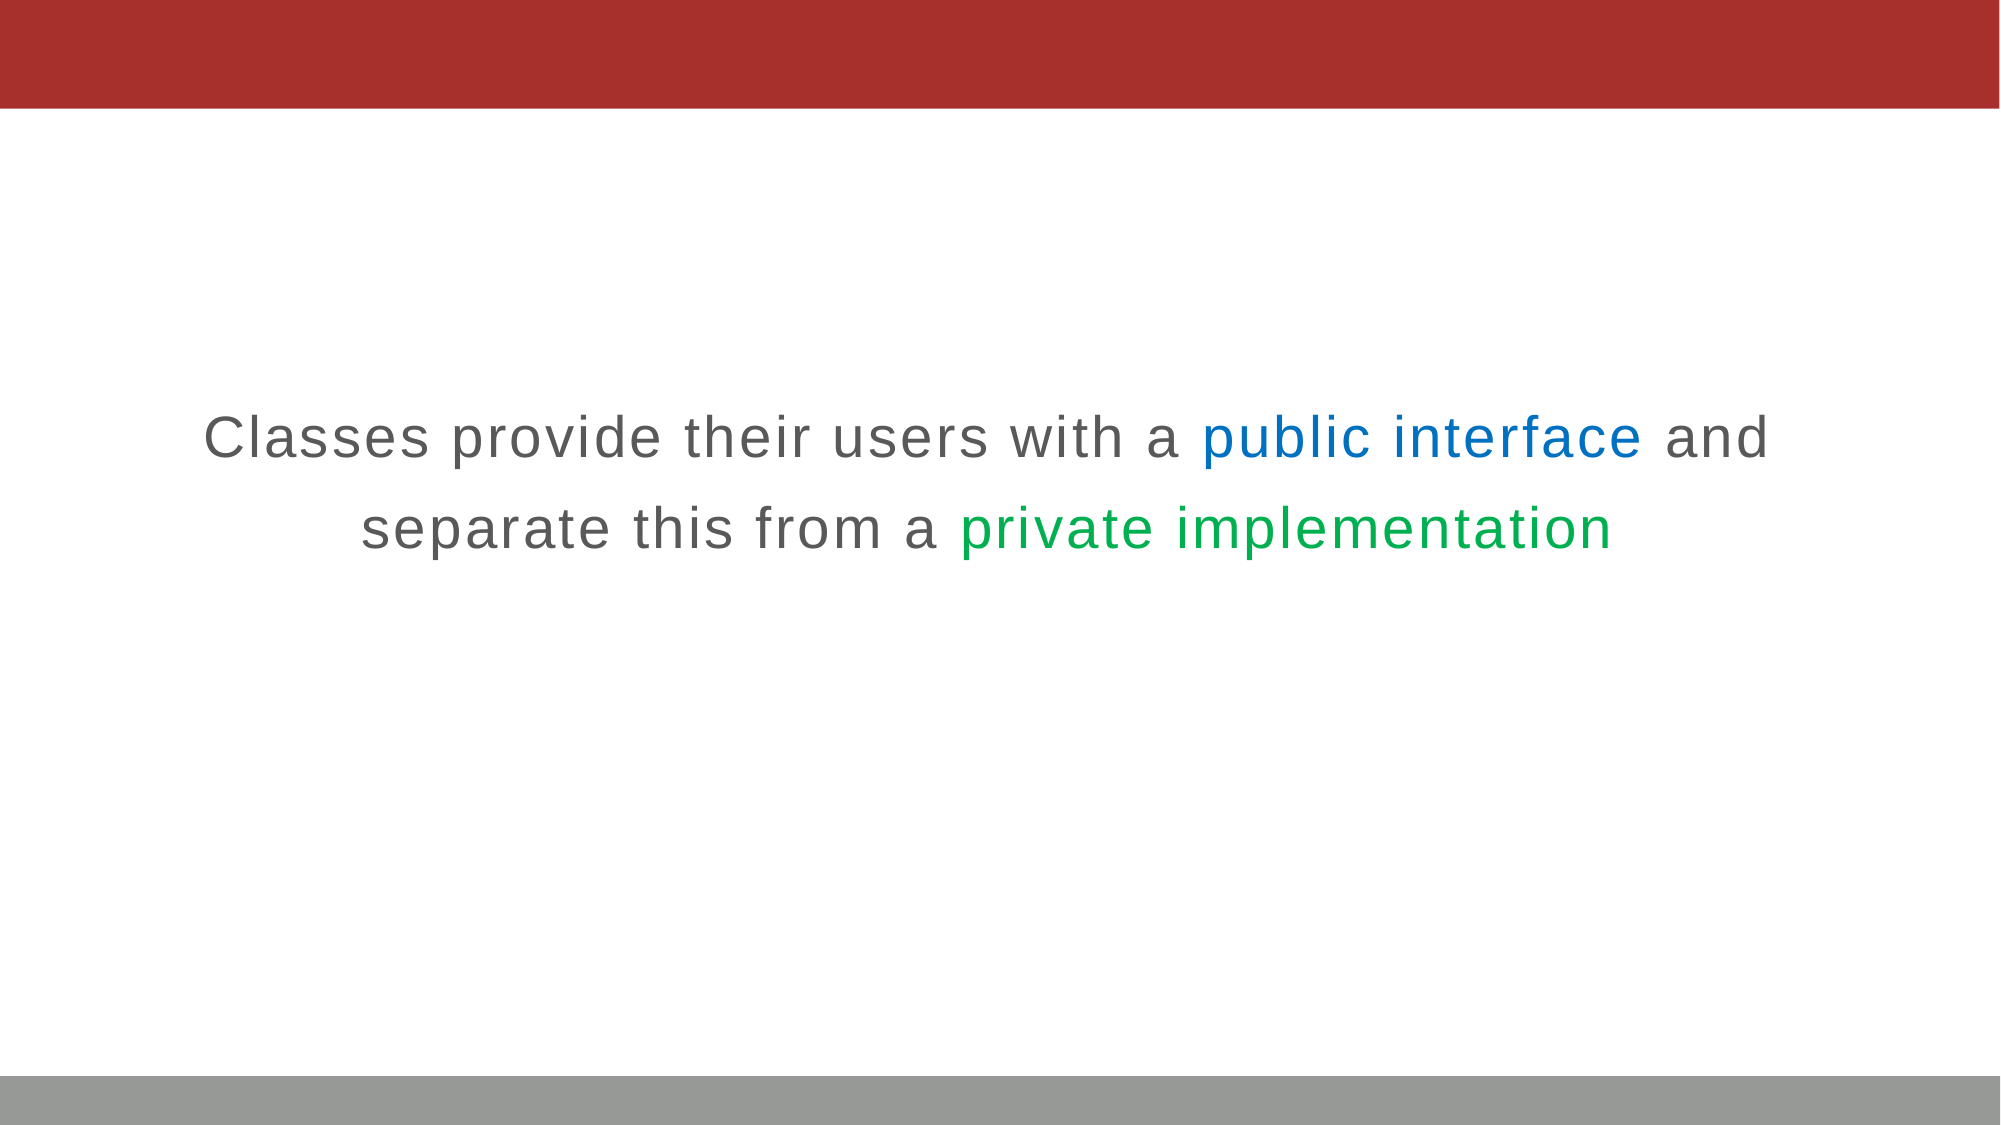

#
Classes provide their users with a public interface and separate this from a private implementation
6